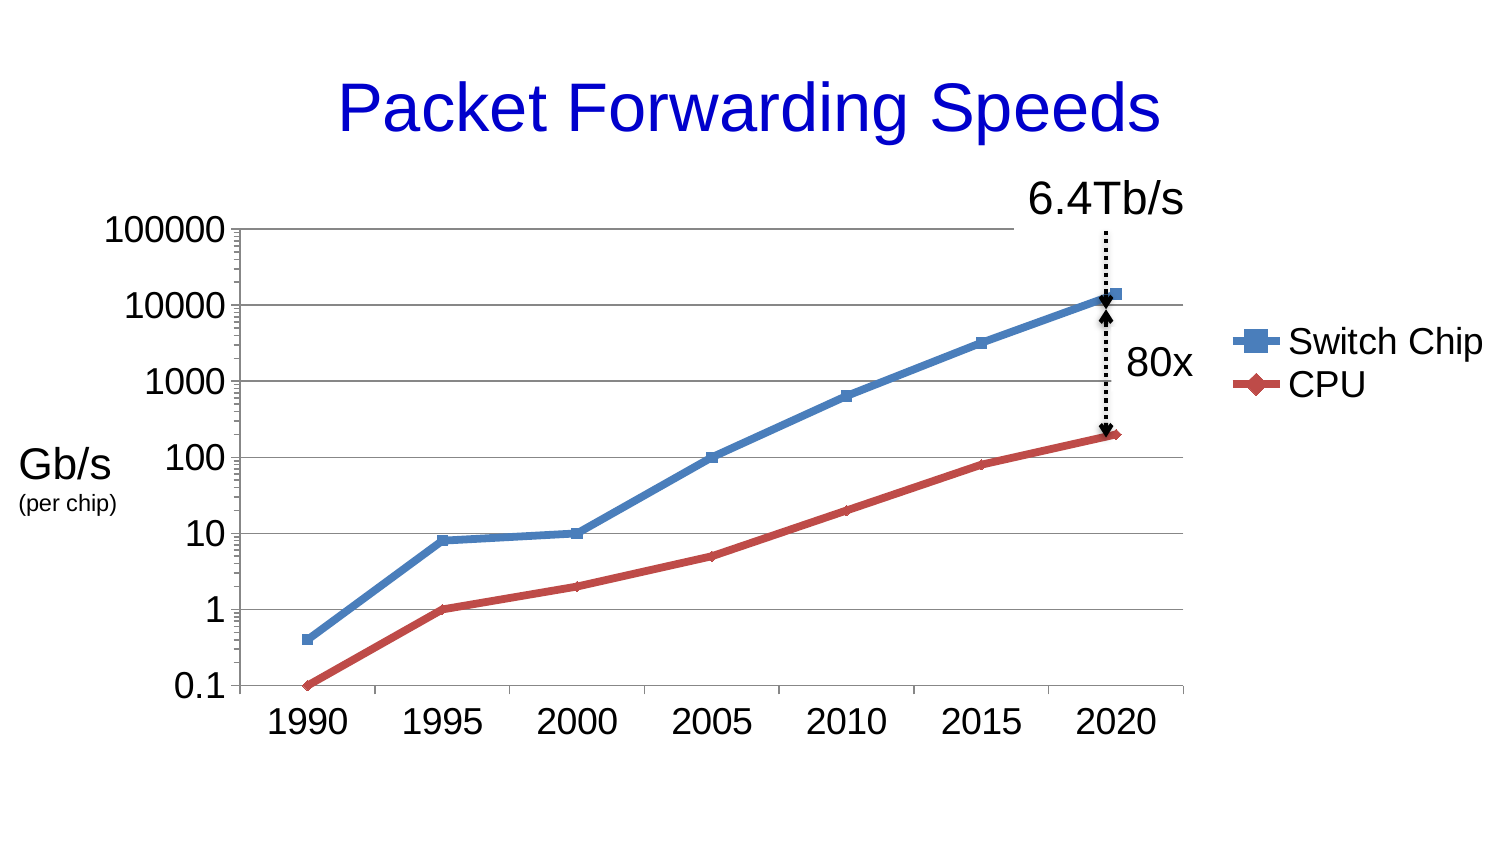

# Packet Forwarding Speeds
6.4Tb/s

### Chart

| Category | Switch Chip | CPU |
|---|---|---|
| 1990 | 0.4 | 0.1 |
| 1995 | 8.0 | 1.0 |
| 2000 | 10.0 | 2.0 |
| 2005 | 100.0 | 5.0 |
| 2010 | 640.0 | 20.0 |
| 2015 | 3200.0 | 80.0 |
| 2020 | 14000.0 | 200.0 |
80x
Gb/s
(per chip)
7